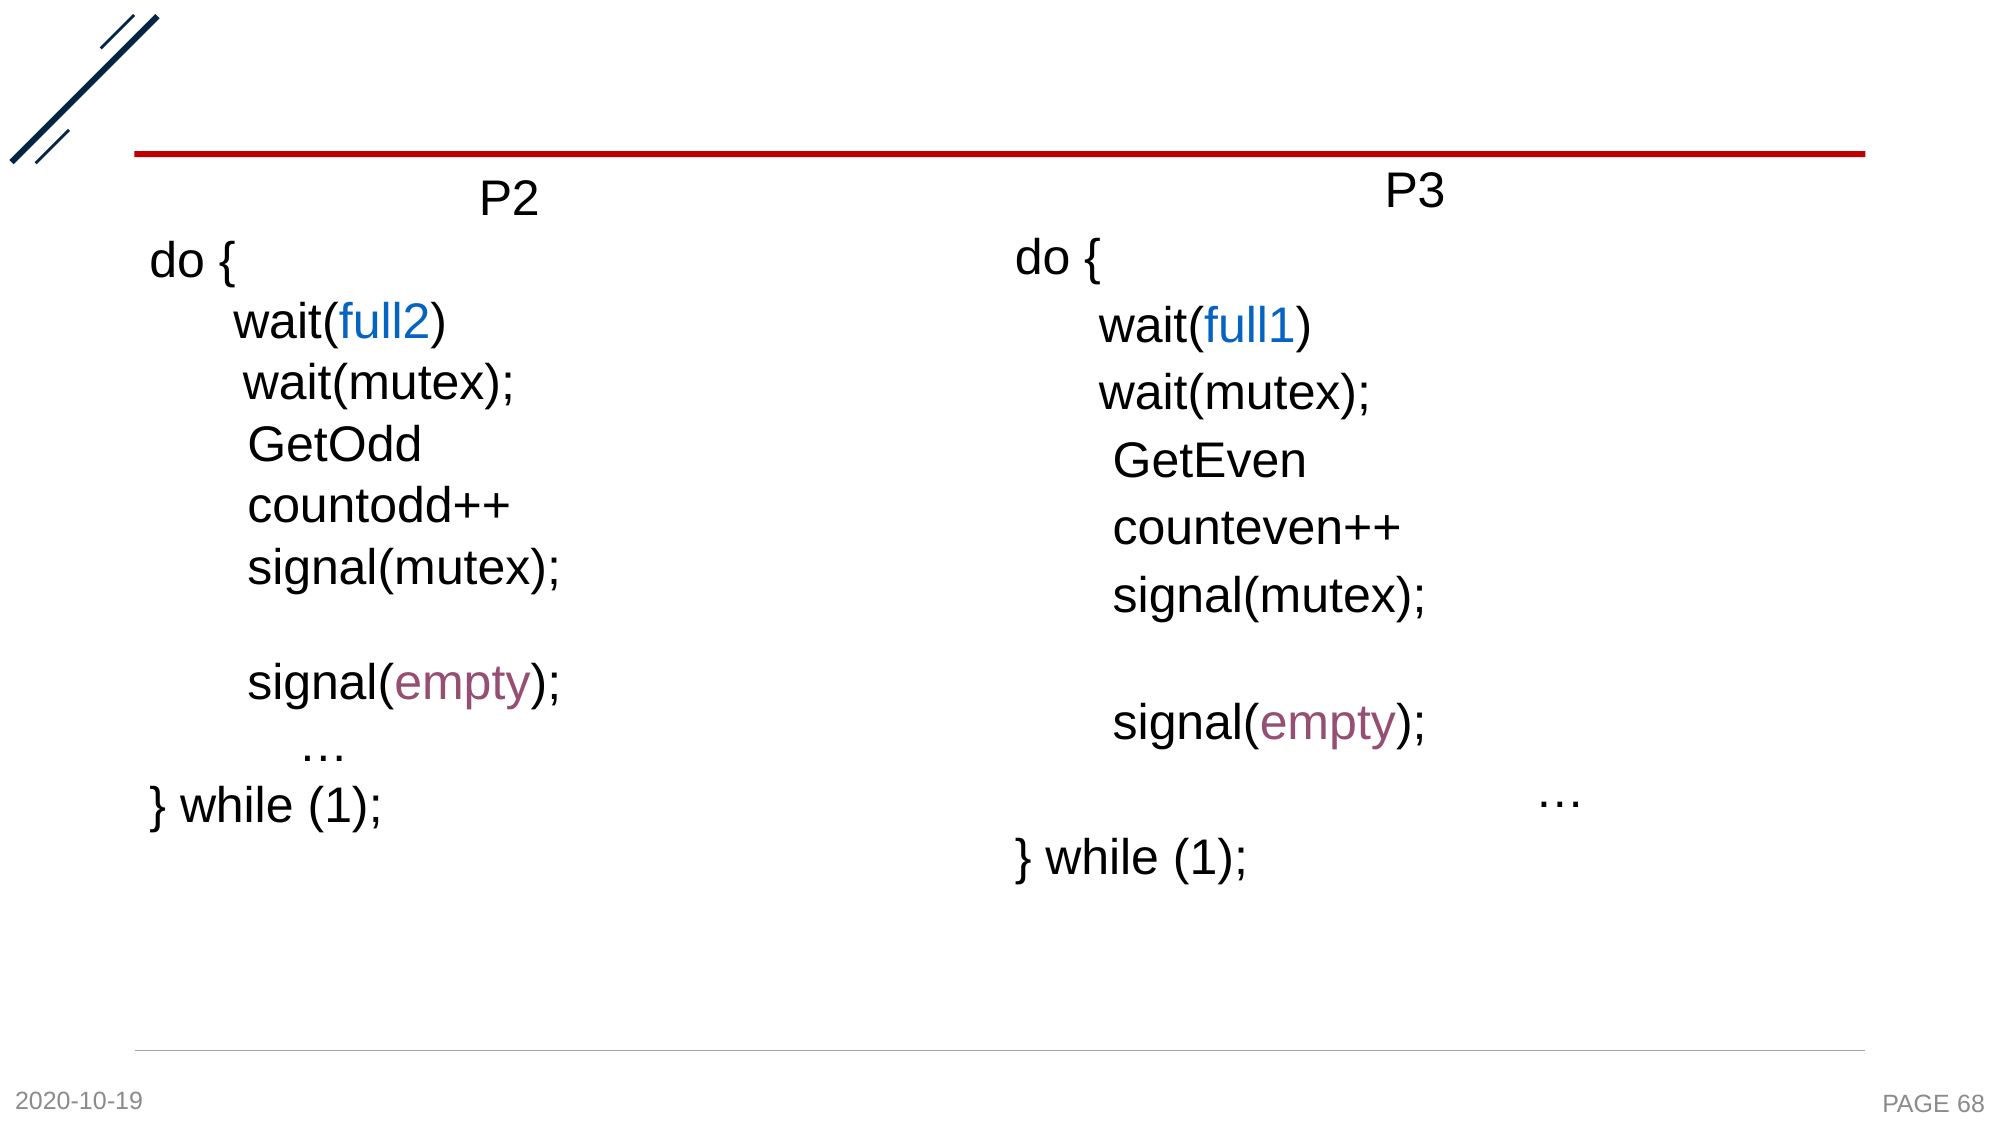

#
P3
do {
      wait(full1)
	  wait(mutex);
       GetEven
       counteven++
       signal(mutex);
       signal(empty);
				 …
} while (1);

P2
do {
      wait(full2)
	    wait(mutex);
       GetOdd
       countodd++
       signal(mutex);
       signal(empty);
	        …
} while (1);

2020-10-19
PAGE 68